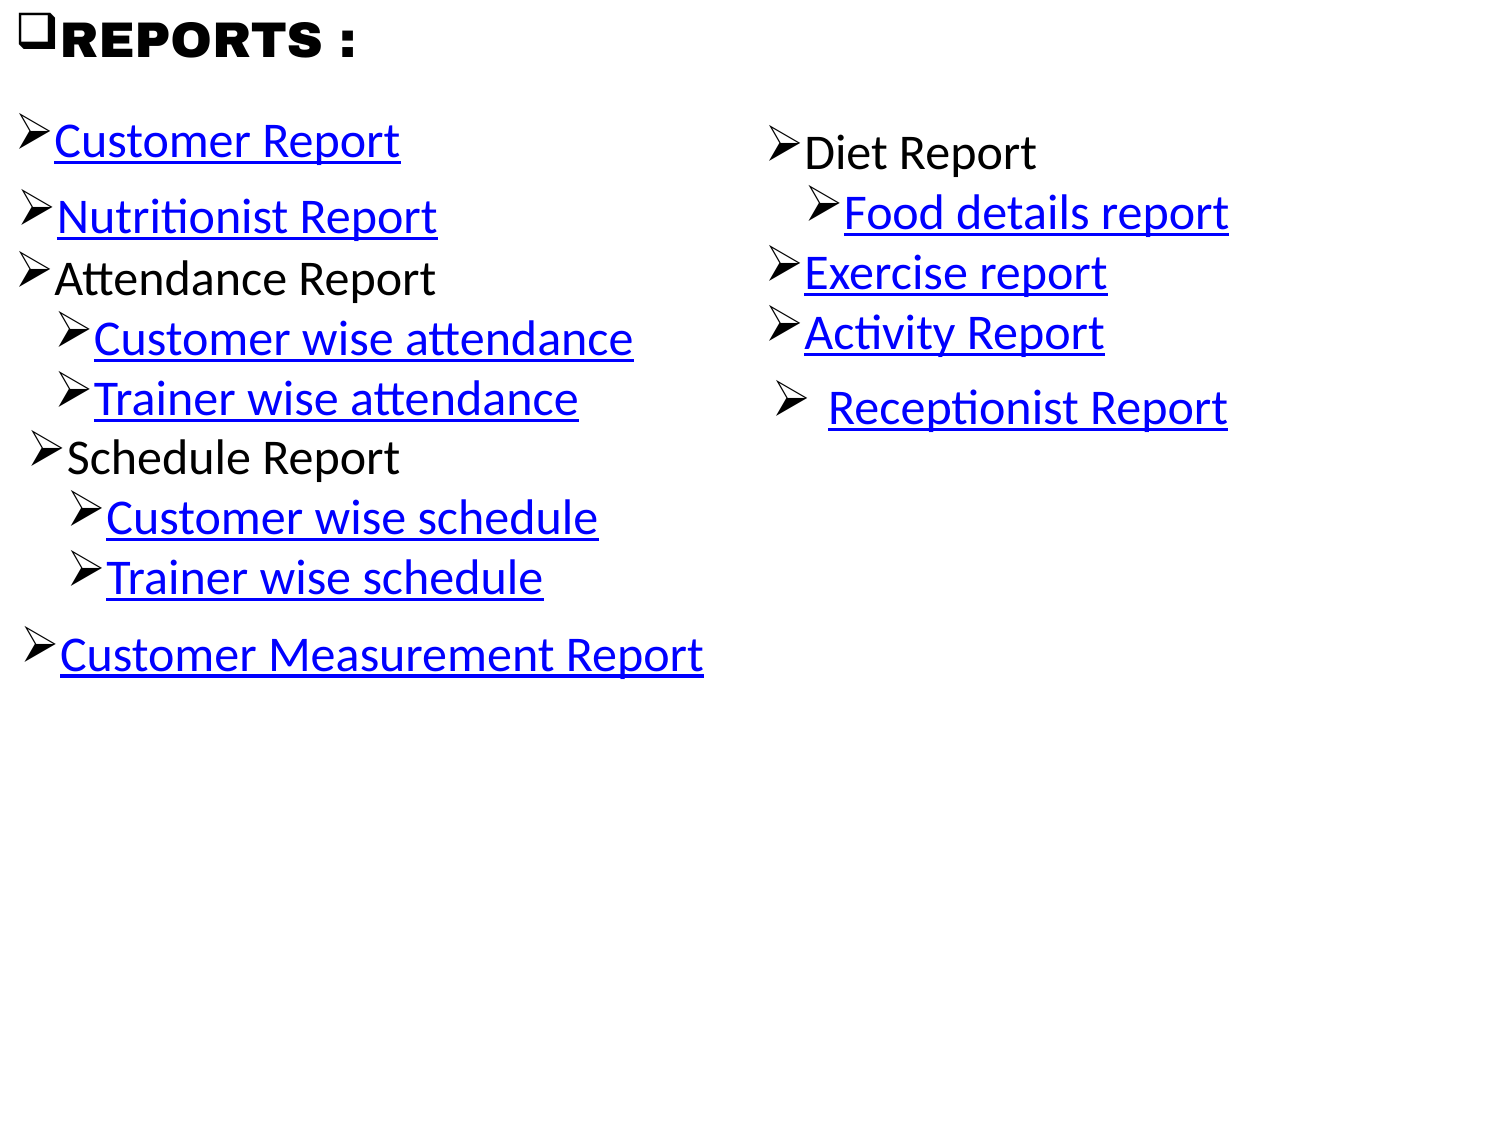

REPORTS :

Customer Report
Diet Report
Food details report
Exercise report
Activity Report
Nutritionist Report
Attendance Report
Customer wise attendance
Trainer wise attendance

Receptionist Report
Schedule Report
Customer wise schedule
Trainer wise schedule
Customer Measurement Report